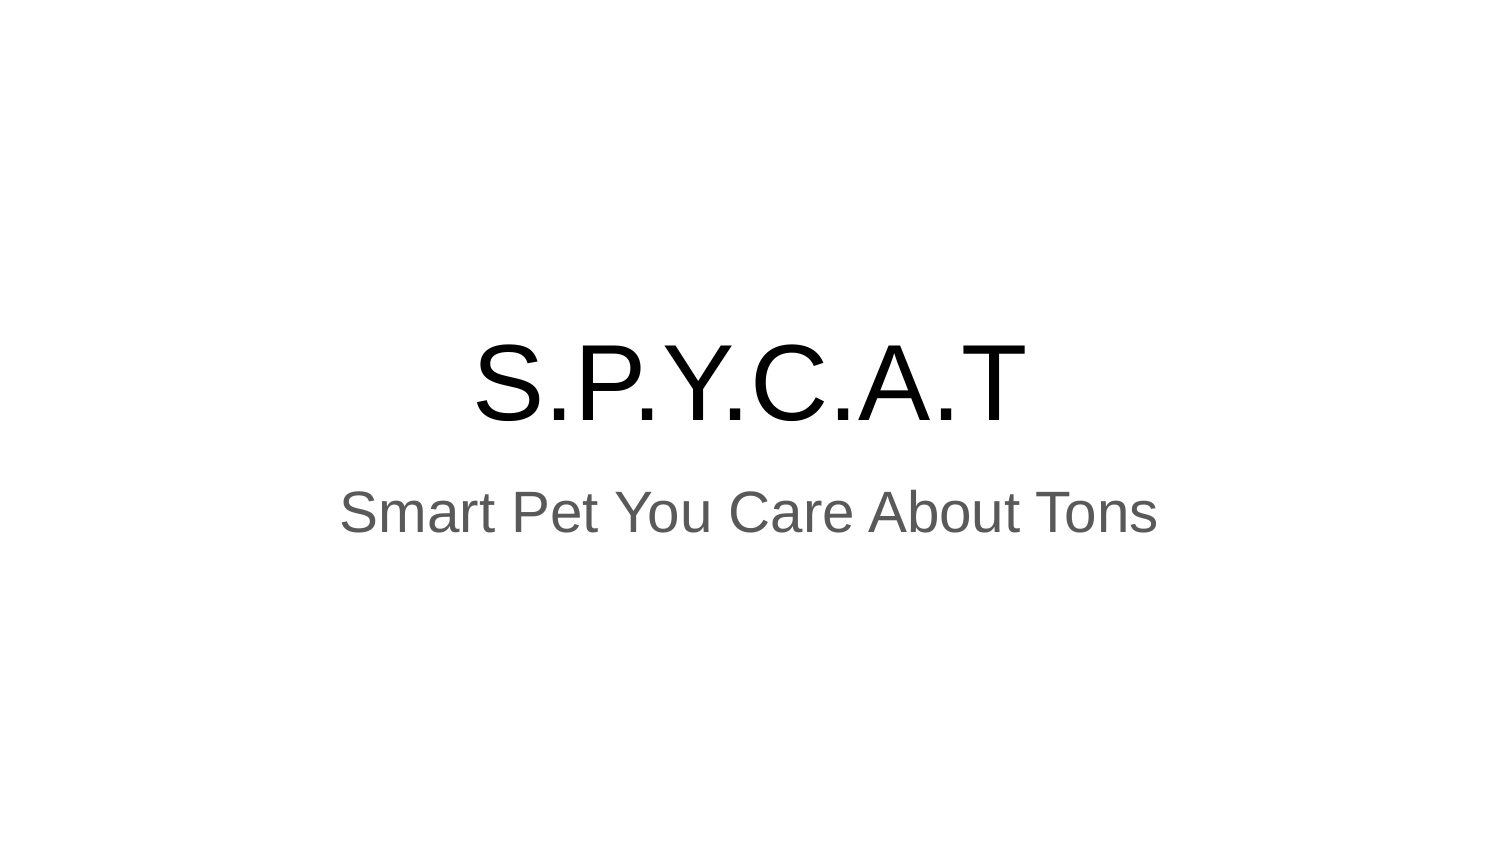

# S.P.Y.C.A.T
Smart Pet You Care About Tons